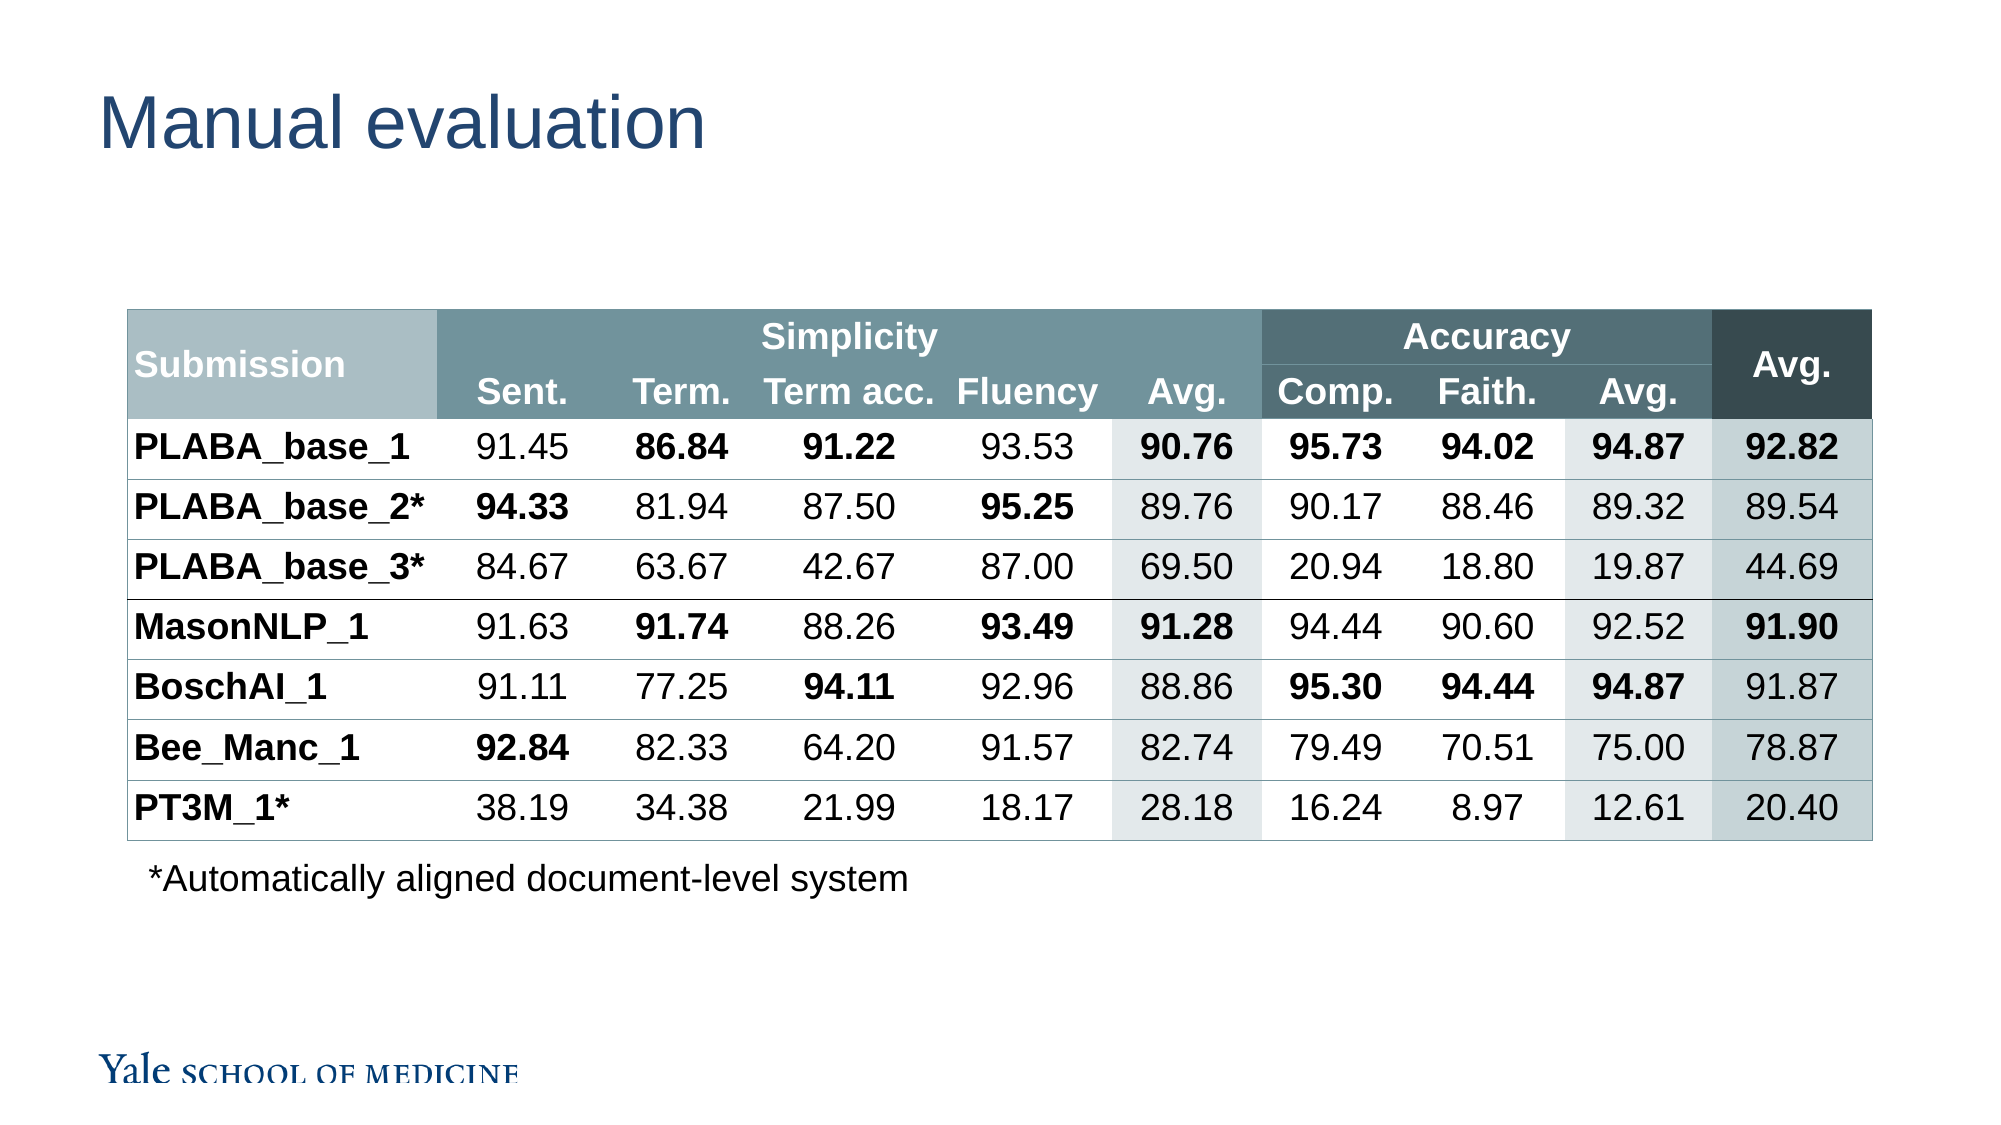

# Manual evaluation
| Submission | Simplicity |  |  |  |  | Accuracy | Faith. | Avg. | Avg. |
| --- | --- | --- | --- | --- | --- | --- | --- | --- | --- |
| Submission | Sent. | Term. | Term acc. | Fluency | Avg. | Comp. | Faith. | Avg. |  |
| PLABA\_base\_1 | 91.45 | 86.84 | 91.22 | 93.53 | 90.76 | 95.73 | 94.02 | 94.87 | 92.82 |
| PLABA\_base\_2\* | 94.33 | 81.94 | 87.50 | 95.25 | 89.76 | 90.17 | 88.46 | 89.32 | 89.54 |
| PLABA\_base\_3\* | 84.67 | 63.67 | 42.67 | 87.00 | 69.50 | 20.94 | 18.80 | 19.87 | 44.69 |
| MasonNLP\_1 | 91.63 | 91.74 | 88.26 | 93.49 | 91.28 | 94.44 | 90.60 | 92.52 | 91.90 |
| BoschAI\_1 | 91.11 | 77.25 | 94.11 | 92.96 | 88.86 | 95.30 | 94.44 | 94.87 | 91.87 |
| Bee\_Manc\_1 | 92.84 | 82.33 | 64.20 | 91.57 | 82.74 | 79.49 | 70.51 | 75.00 | 78.87 |
| PT3M\_1\* | 38.19 | 34.38 | 21.99 | 18.17 | 28.18 | 16.24 | 8.97 | 12.61 | 20.40 |
*Automatically aligned document-level system